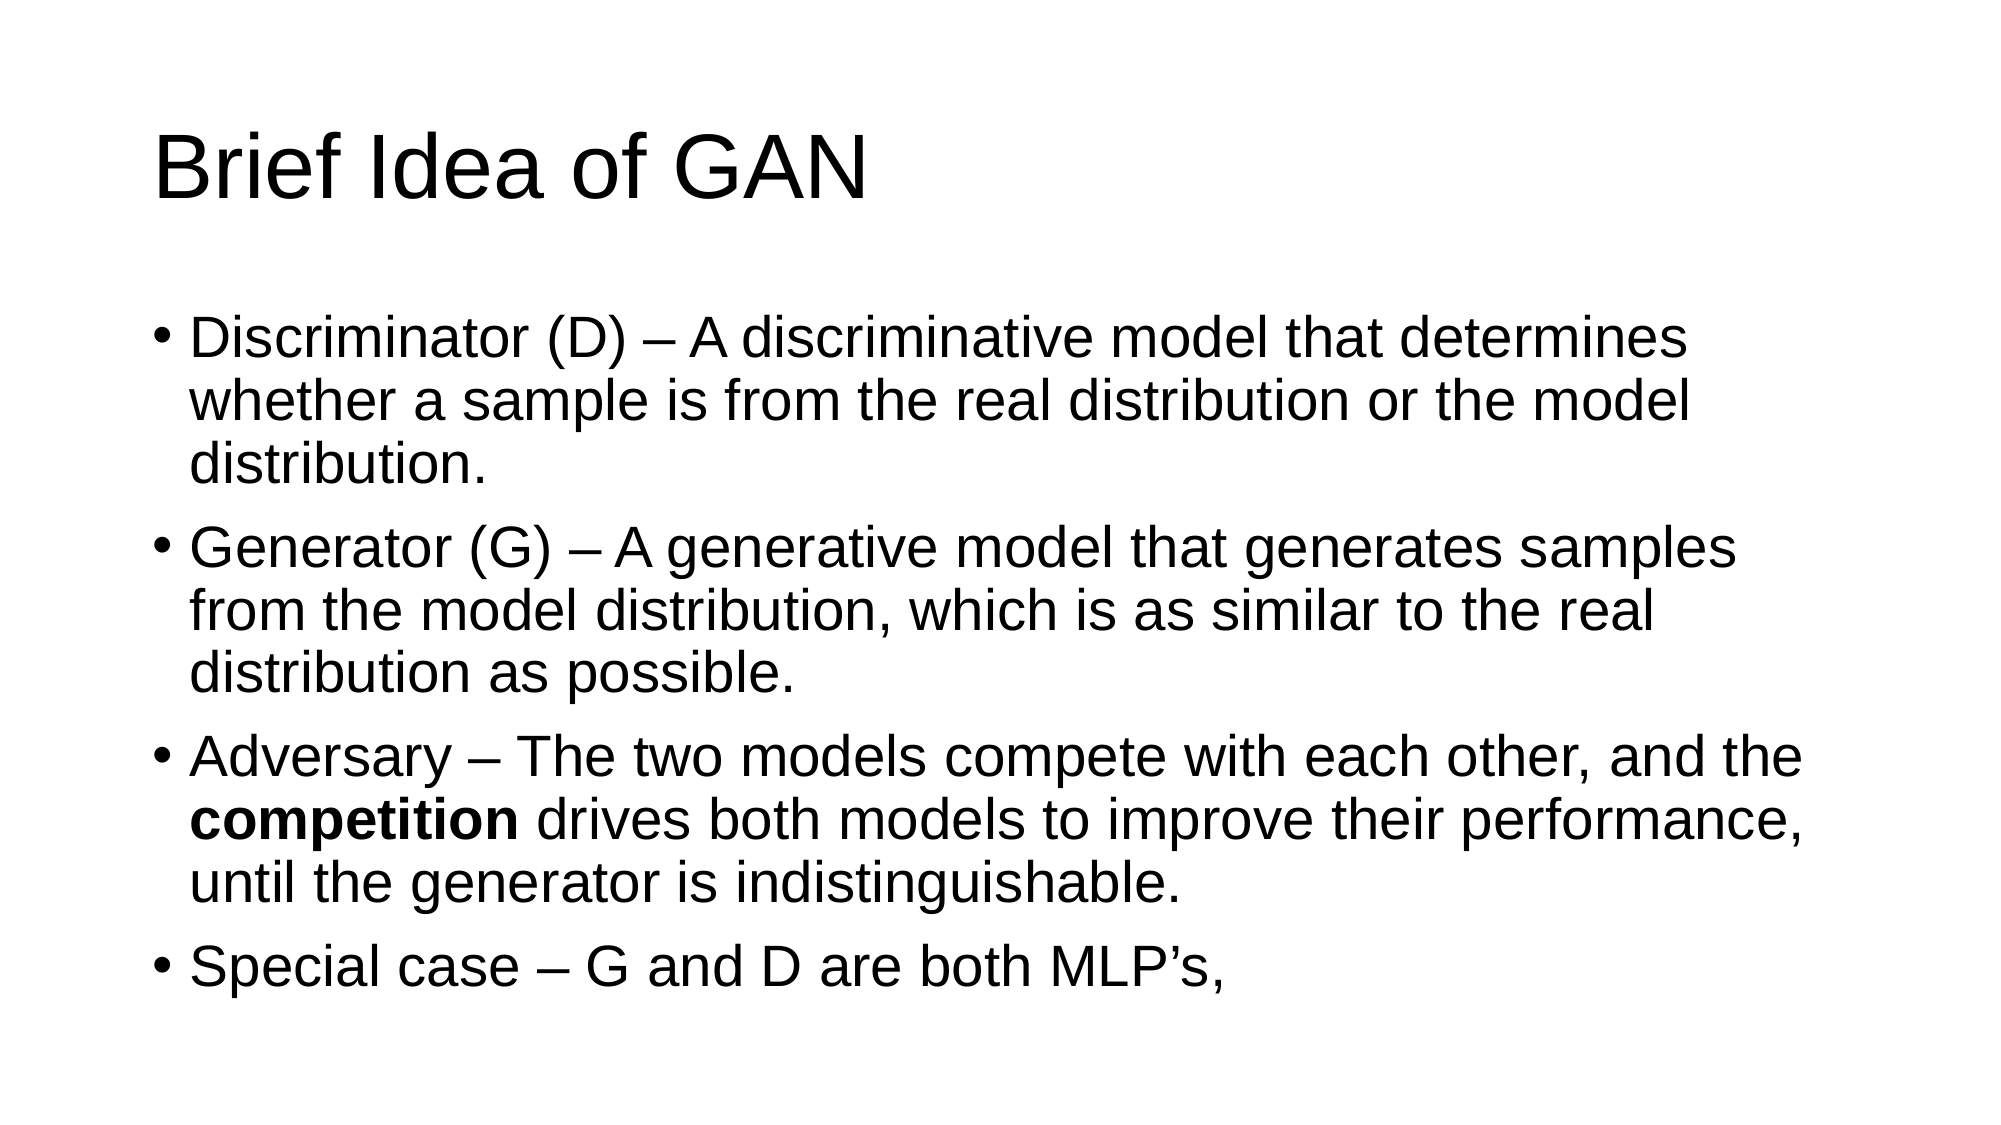

# Brief Idea of GAN
Discriminator (D) – A discriminative model that determines whether a sample is from the real distribution or the model distribution.
Generator (G) – A generative model that generates samples from the model distribution, which is as similar to the real distribution as possible.
Adversary – The two models compete with each other, and the competition drives both models to improve their performance, until the generator is indistinguishable.
Special case – G and D are both MLP’s,